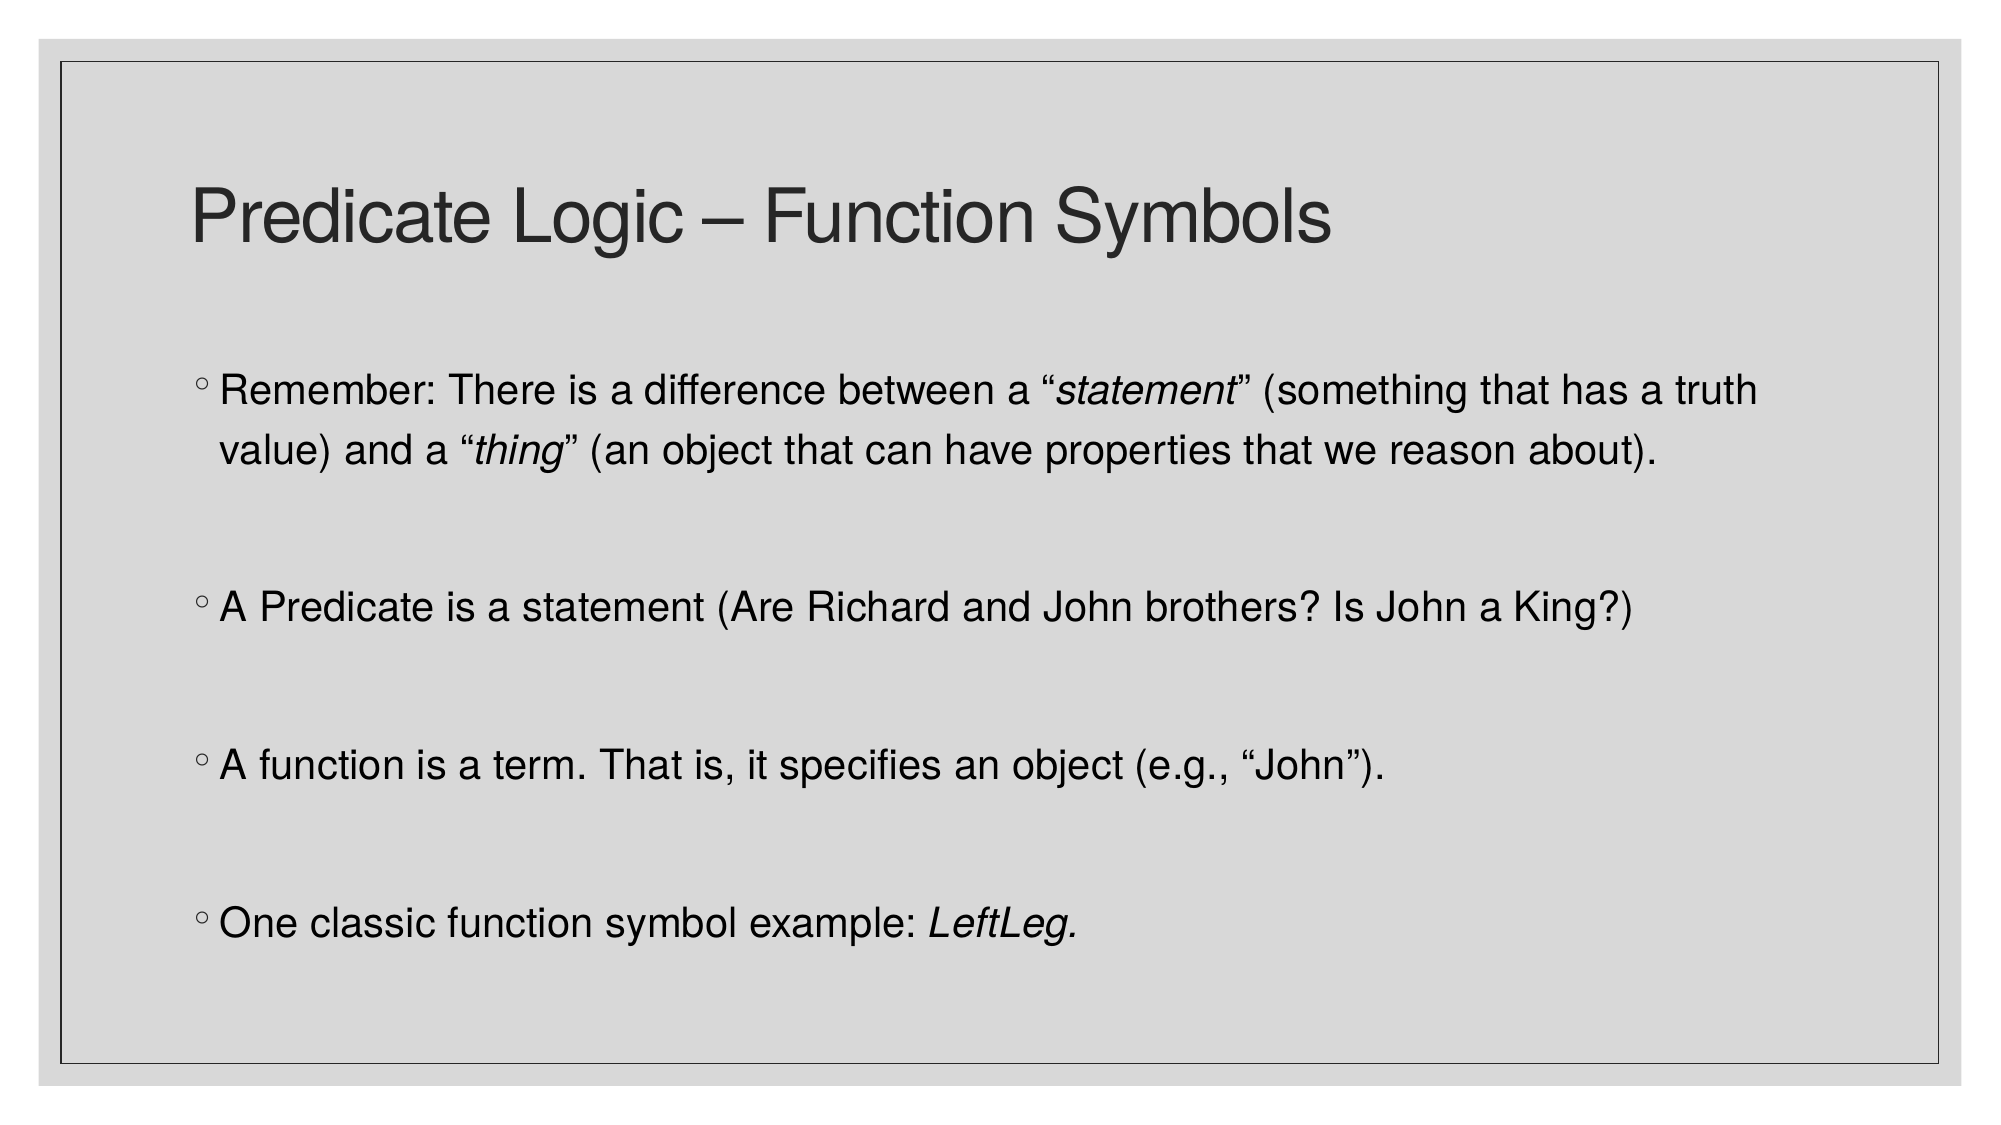

# Predicate Logic – Function Symbols
Remember: There is a difference between a “statement” (something that has a truth value) and a “thing” (an object that can have properties that we reason about).

A Predicate is a statement (Are Richard and John brothers? Is John a King?)

A function is a term. That is, it specifies an object (e.g., “John”).

One classic function symbol example: LeftLeg.